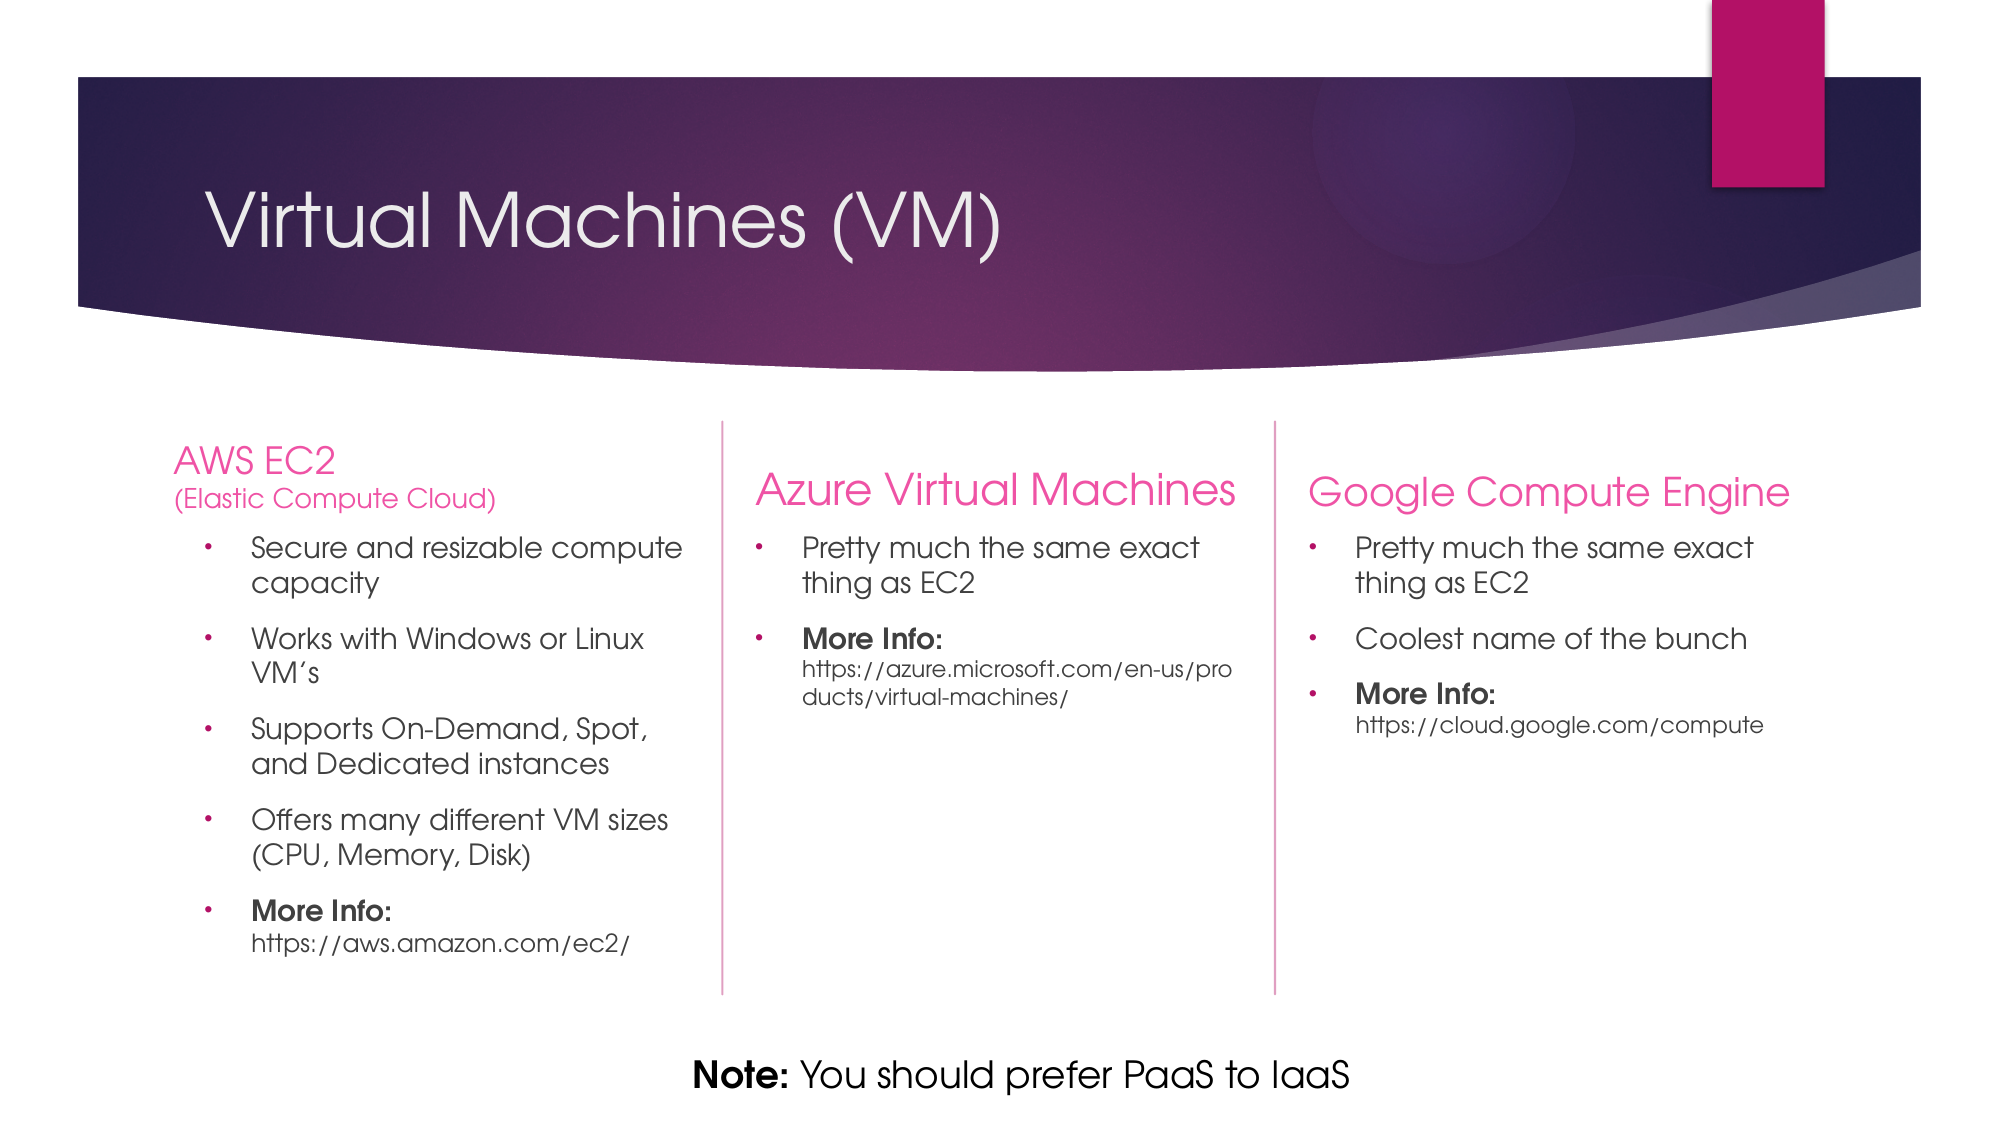

# Virtual Machines (VM)
Azure Virtual Machines
Google Compute Engine
AWS EC2
(Elastic Compute Cloud)
Pretty much the same exact thing as EC2
Coolest name of the bunch
More Info: https://cloud.google.com/compute
Pretty much the same exact thing as EC2
More Info: https://azure.microsoft.com/en-us/products/virtual-machines/

Secure and resizable compute capacity
Works with Windows or Linux VM’s
Supports On-Demand, Spot, and Dedicated instances
Offers many different VM sizes (CPU, Memory, Disk)
More Info: https://aws.amazon.com/ec2/
Note: You should prefer PaaS to IaaS